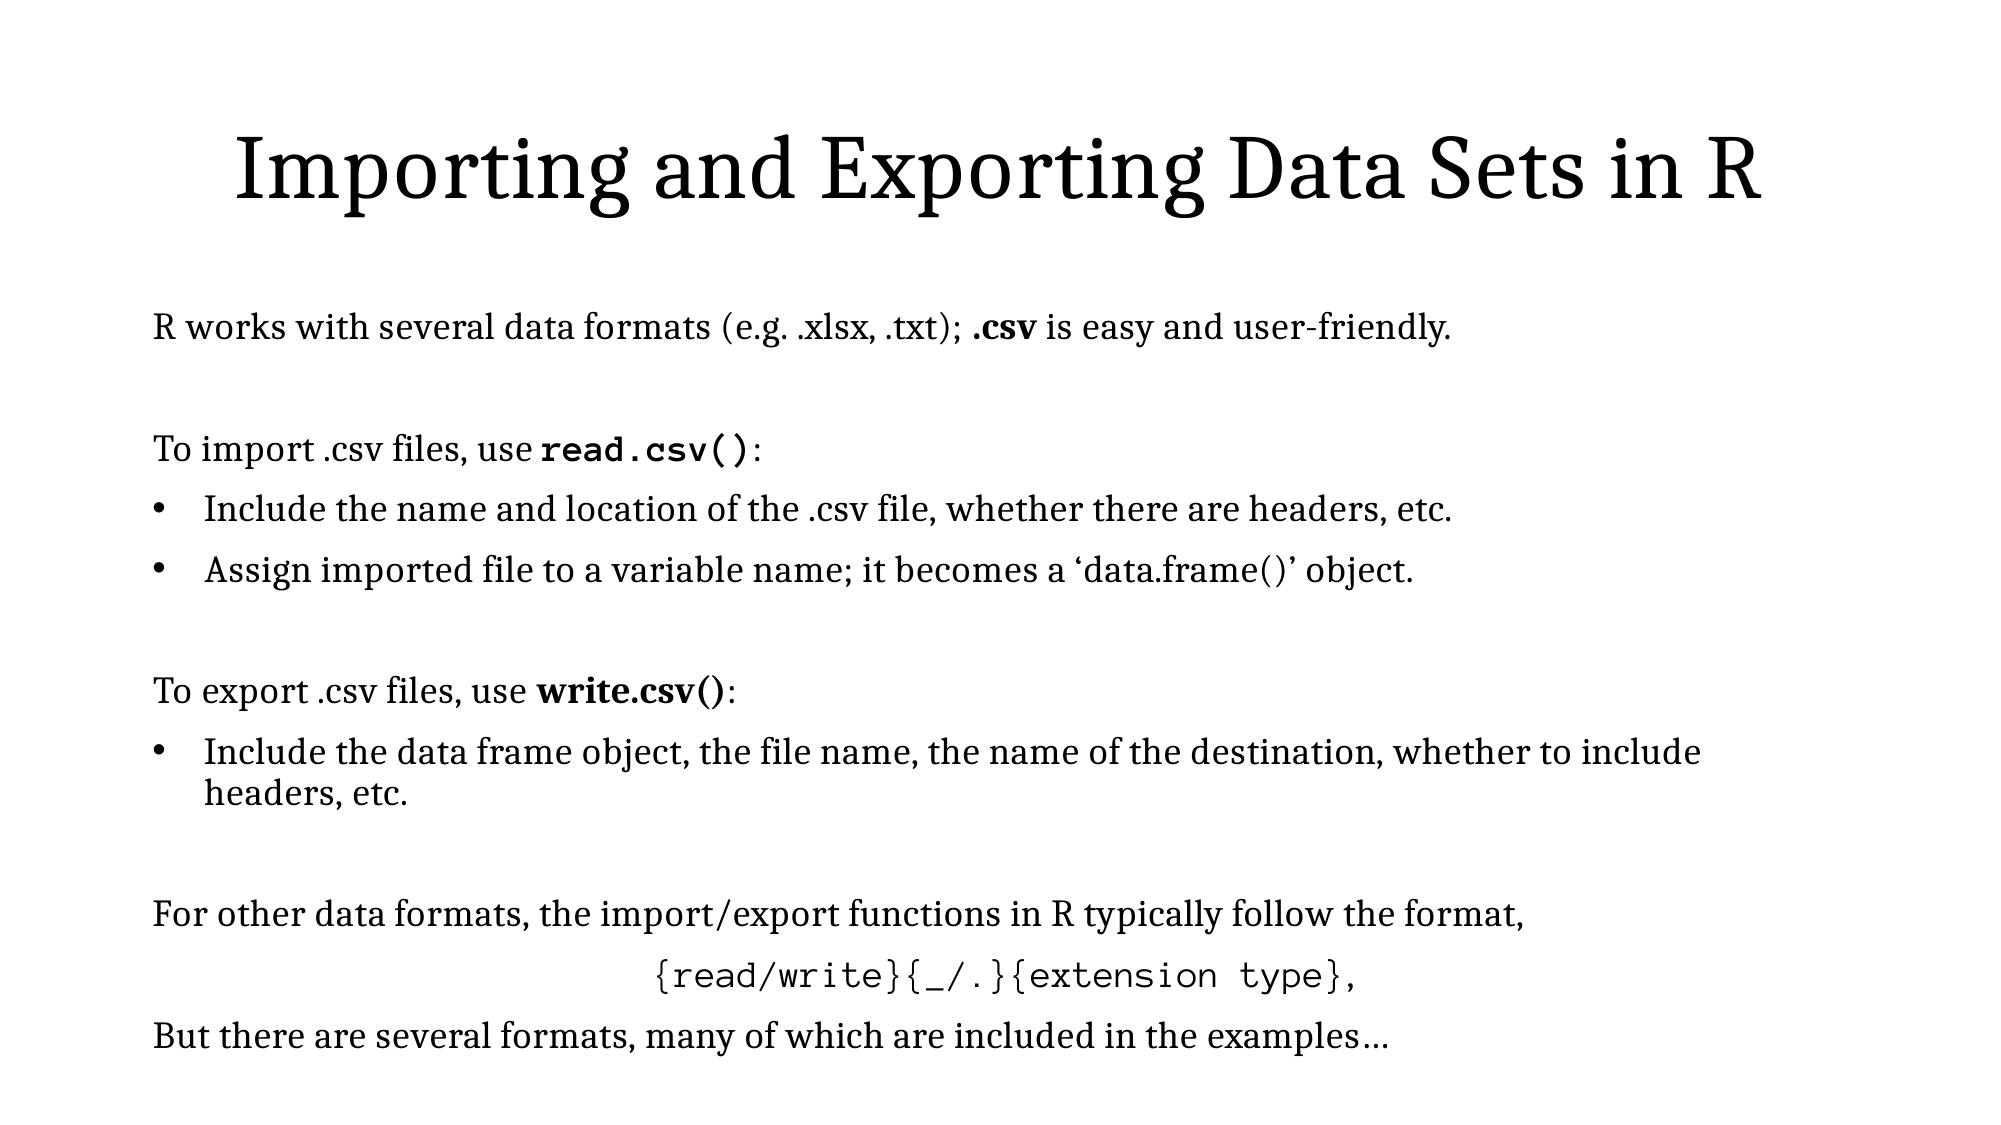

# Importing and Exporting Data Sets in R
R works with several data formats (e.g. .xlsx, .txt); .csv is easy and user-friendly.

To import .csv files, use read.csv():
Include the name and location of the .csv file, whether there are headers, etc.
Assign imported file to a variable name; it becomes a ‘data.frame()’ object.

To export .csv files, use write.csv():
Include the data frame object, the file name, the name of the destination, whether to include headers, etc.

For other data formats, the import/export functions in R typically follow the format,
 {read/write}{_/.}{extension type},
But there are several formats, many of which are included in the examples…